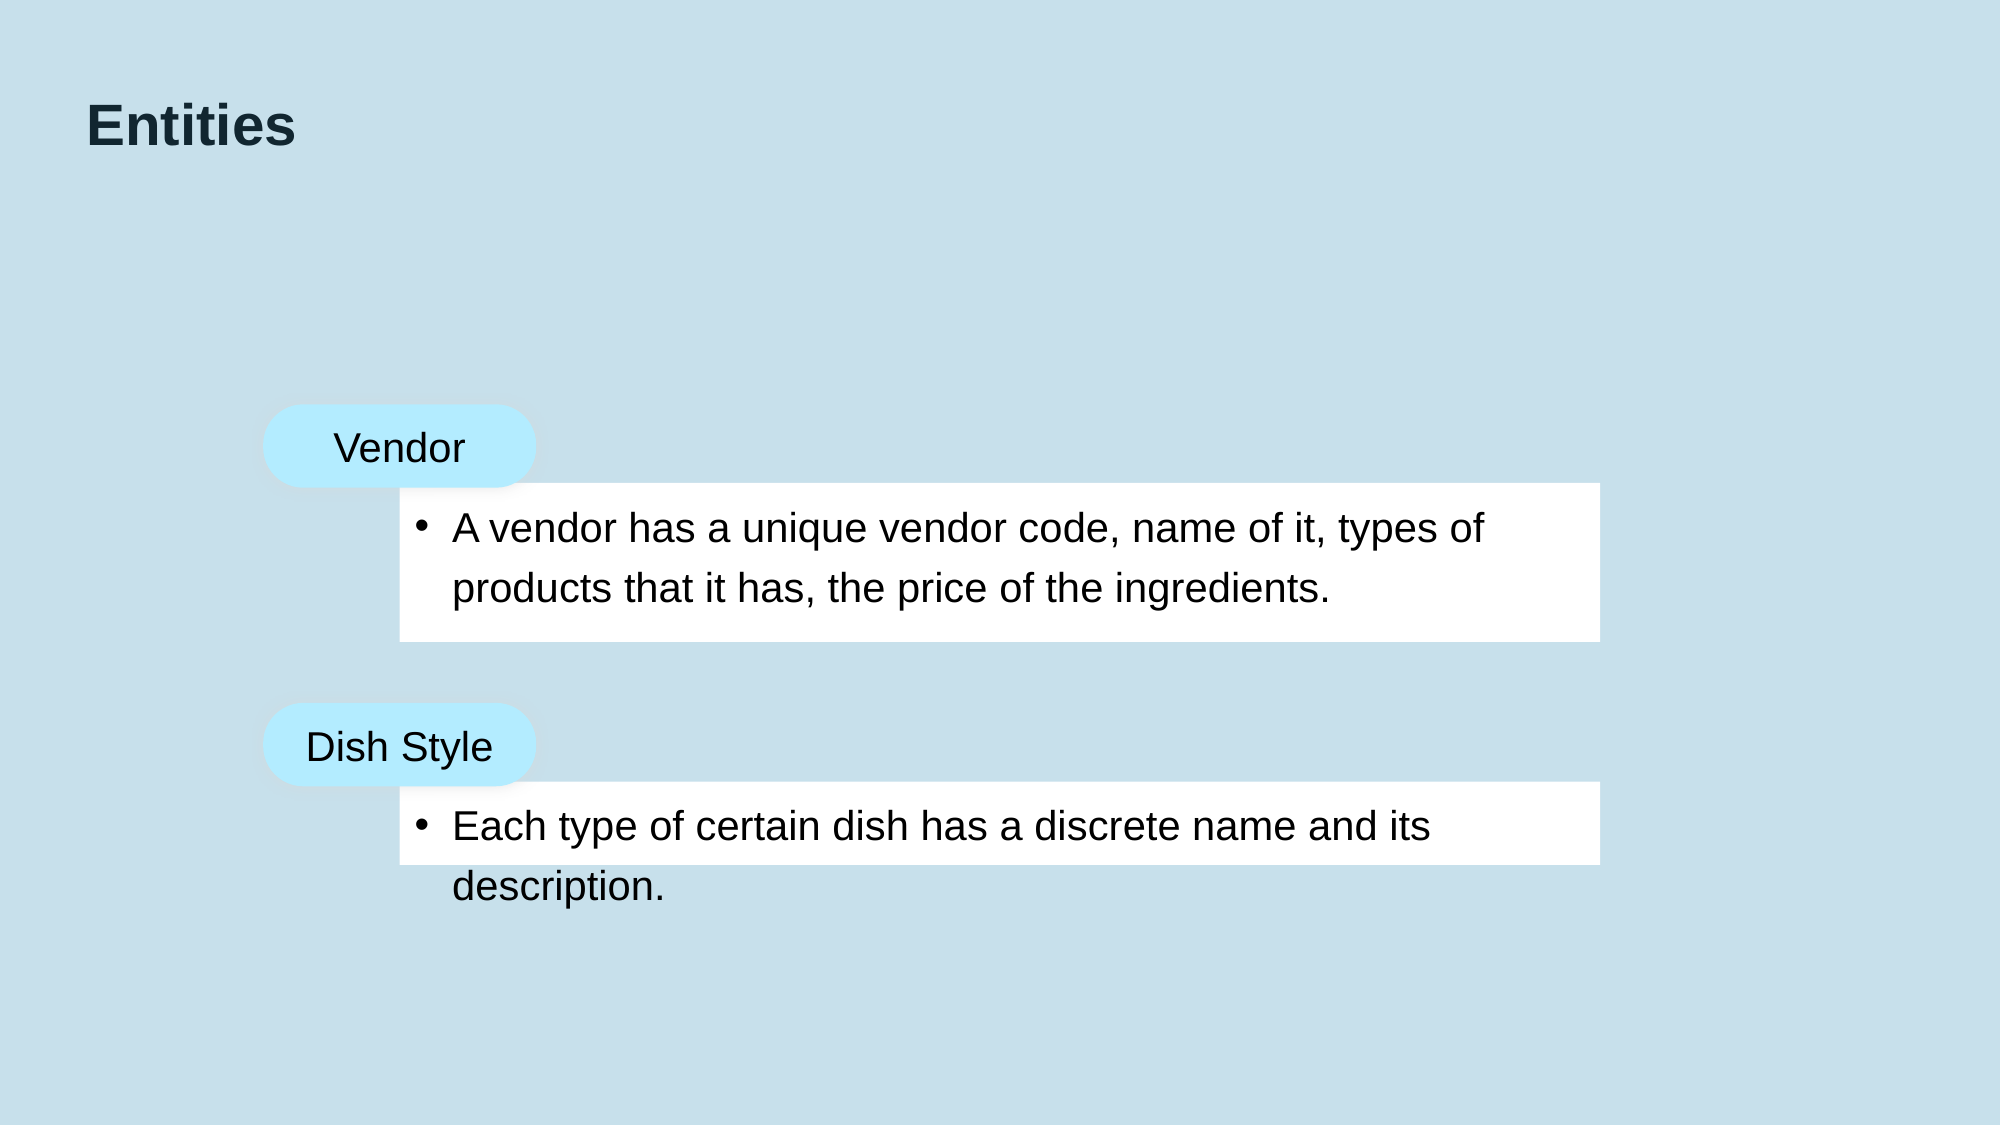

Entities

Vendor
A vendor has a unique vendor code, name of it, types of products that it has, the price of the ingredients.

Dish Style
Each type of certain dish has a discrete name and its description.